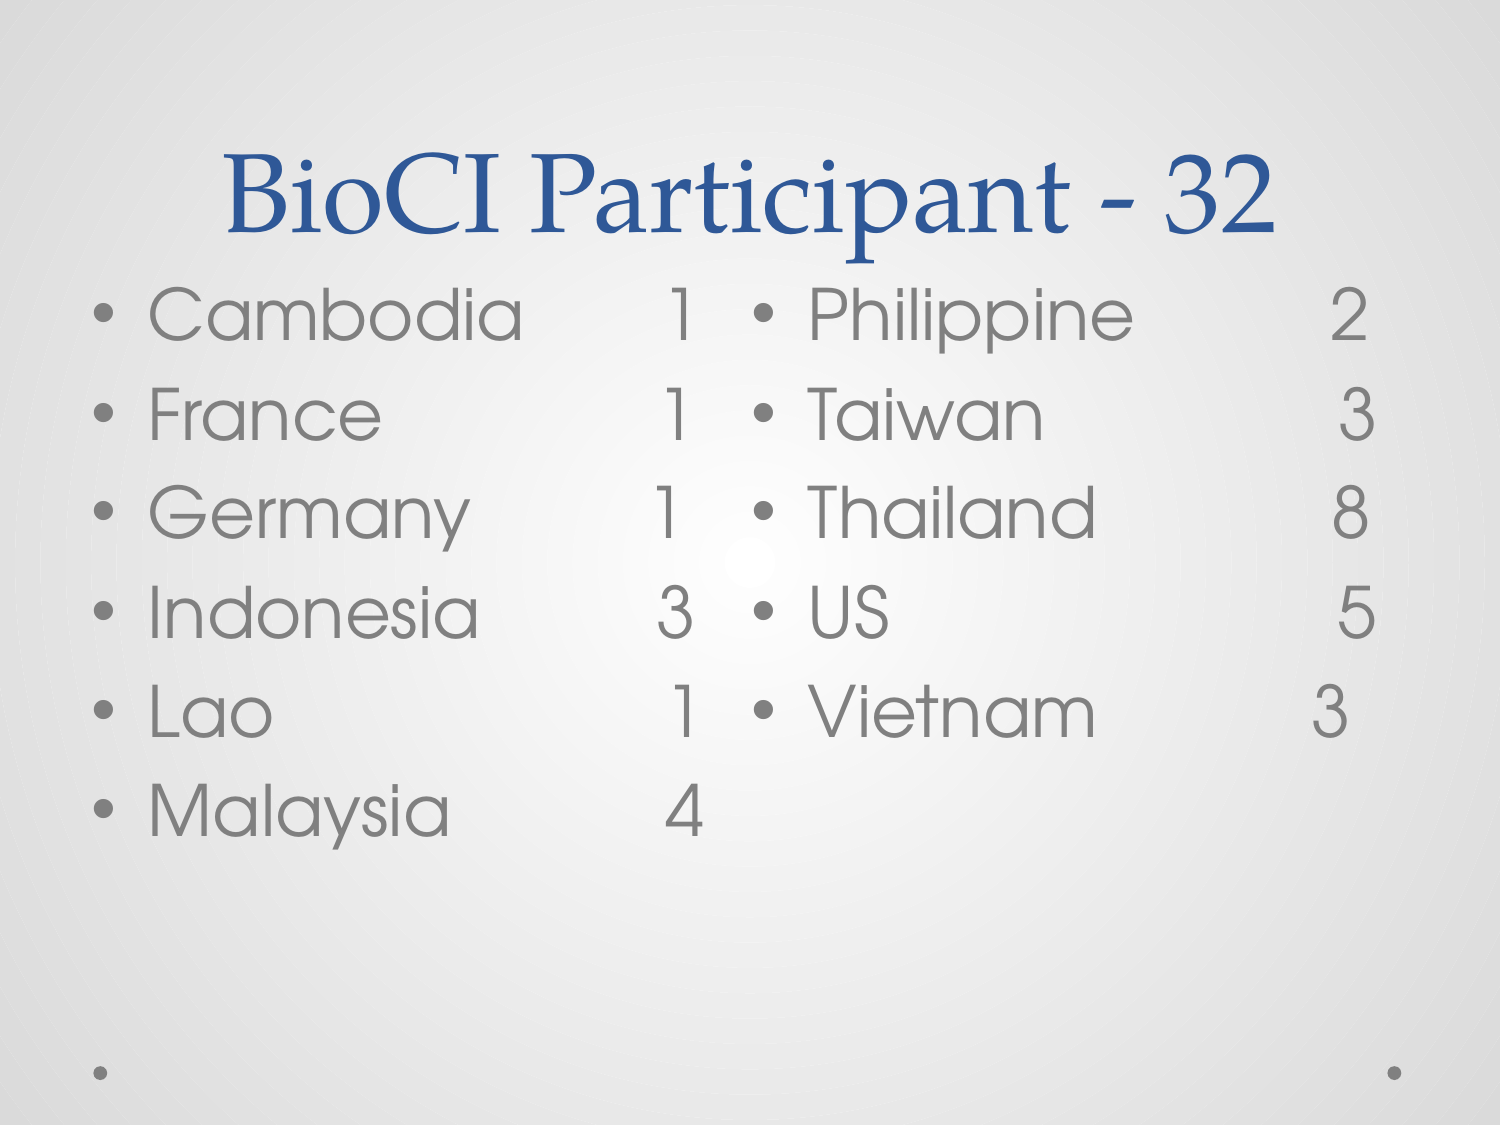

# BioCI Participant - 32
Cambodia       1
France              1
Germany         1
Indonesia         3
Lao                    1
Malaysia           4

Philippine          2
Taiwan               3
Thailand            8
US                       5
Vietnam           3